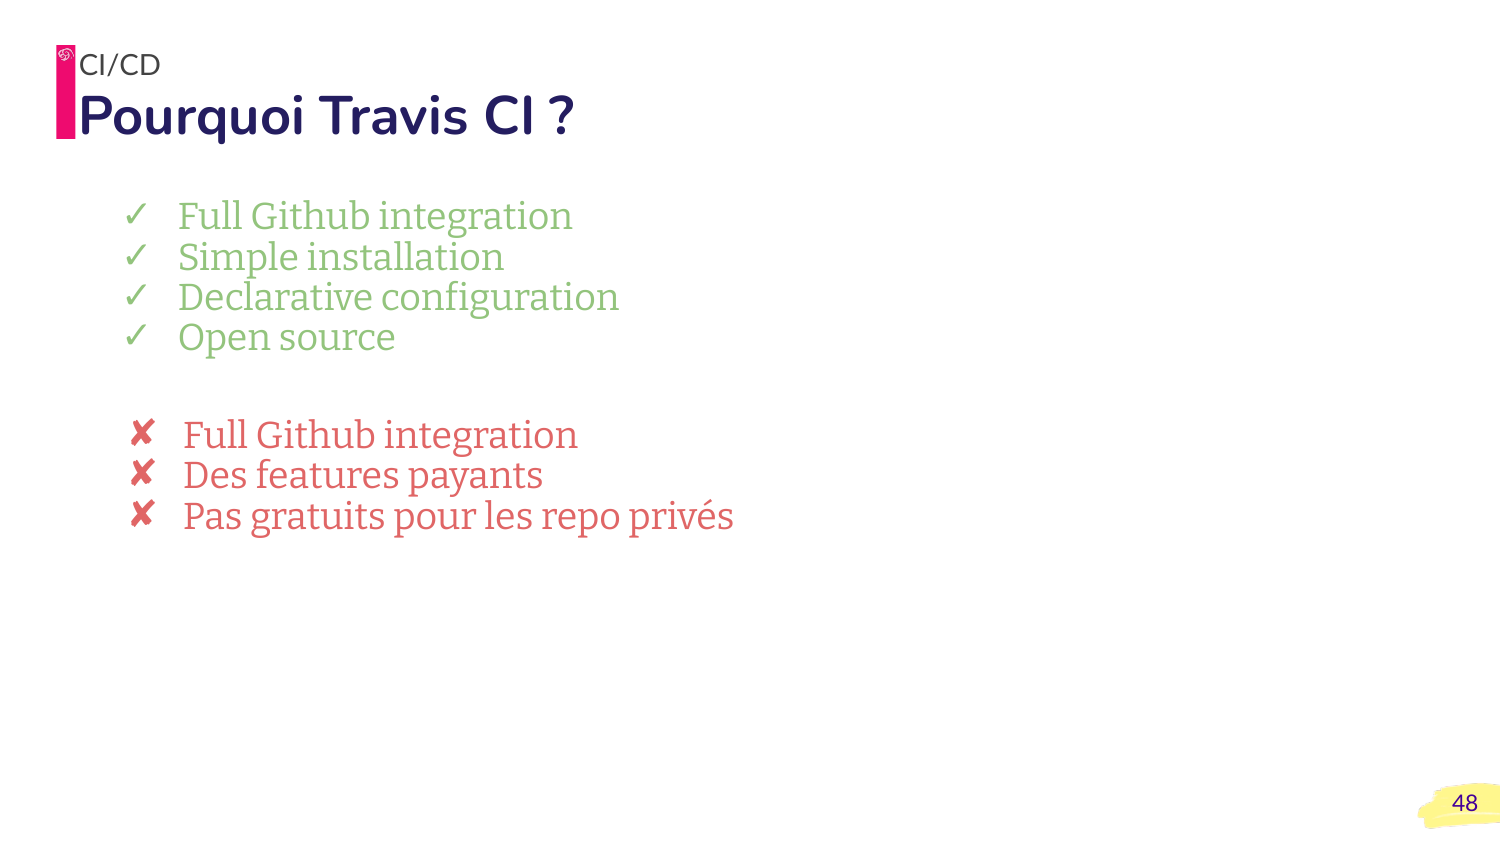

CI/CD
# Pourquoi Travis CI ?

Full Github integration
Simple installation
Declarative configuration
Open source

Full Github integration
Des features payants
Pas gratuits pour les repo privés

48